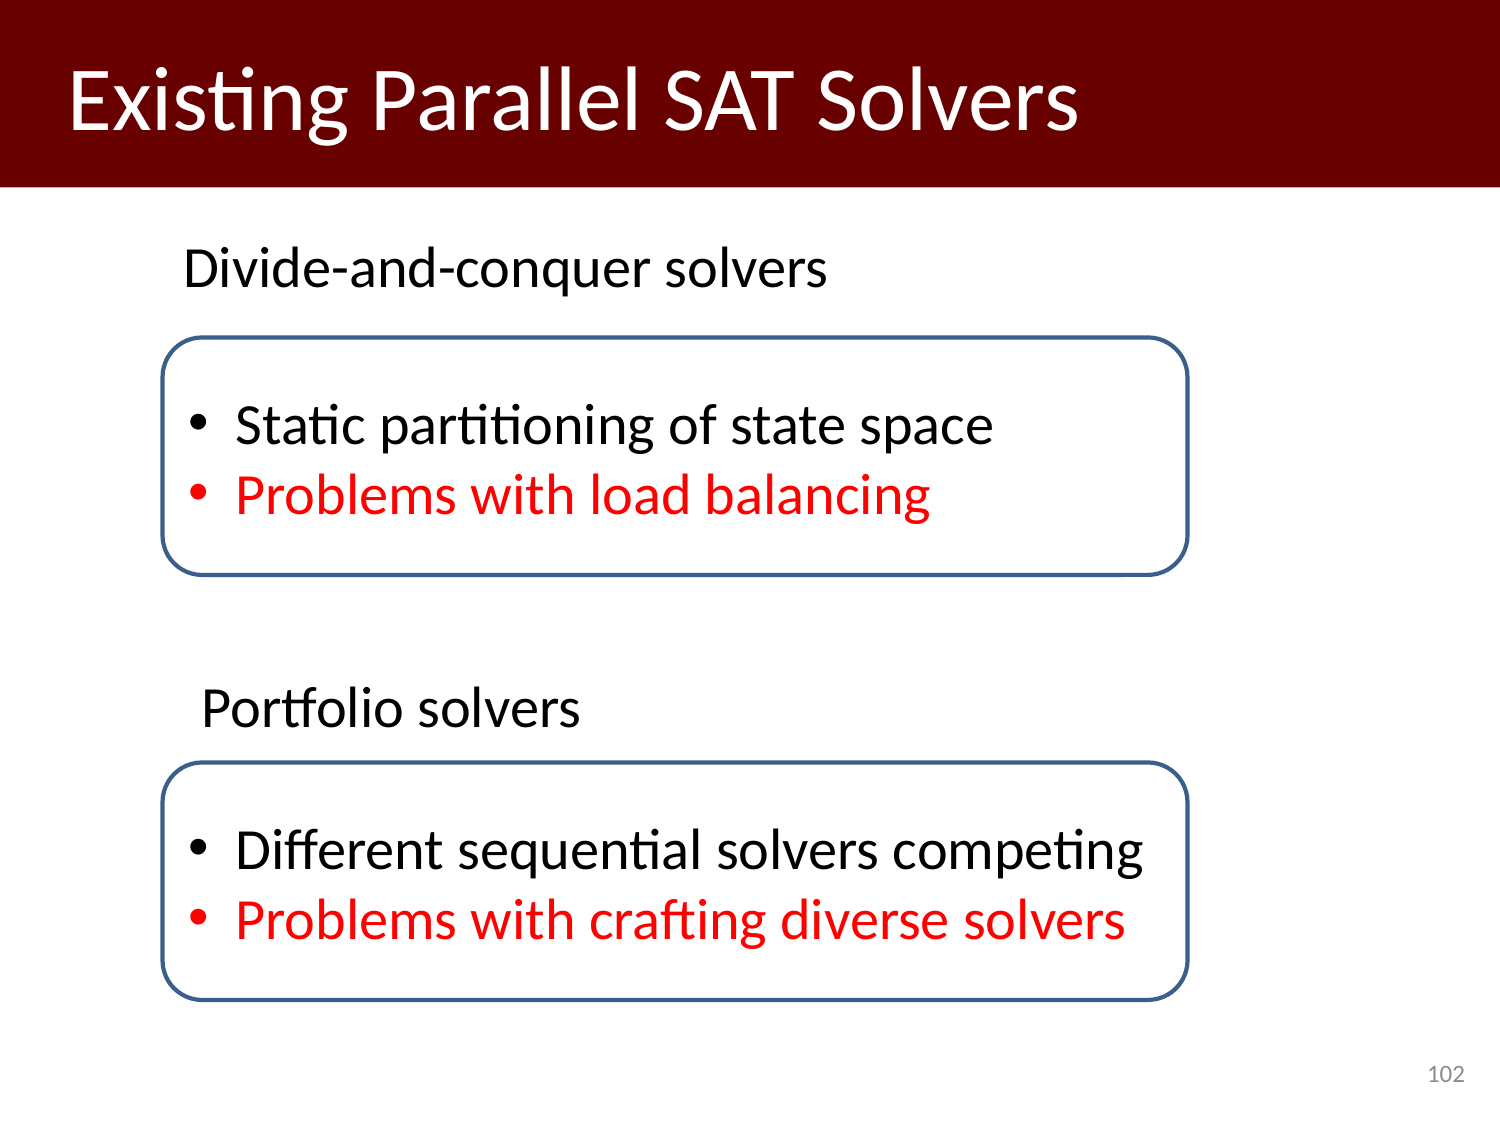

# Existing Parallel SAT Solvers
Divide-and-conquer solvers
Static partitioning of state space
Problems with load balancing
Portfolio solvers
Different sequential solvers competing
Problems with crafting diverse solvers
102